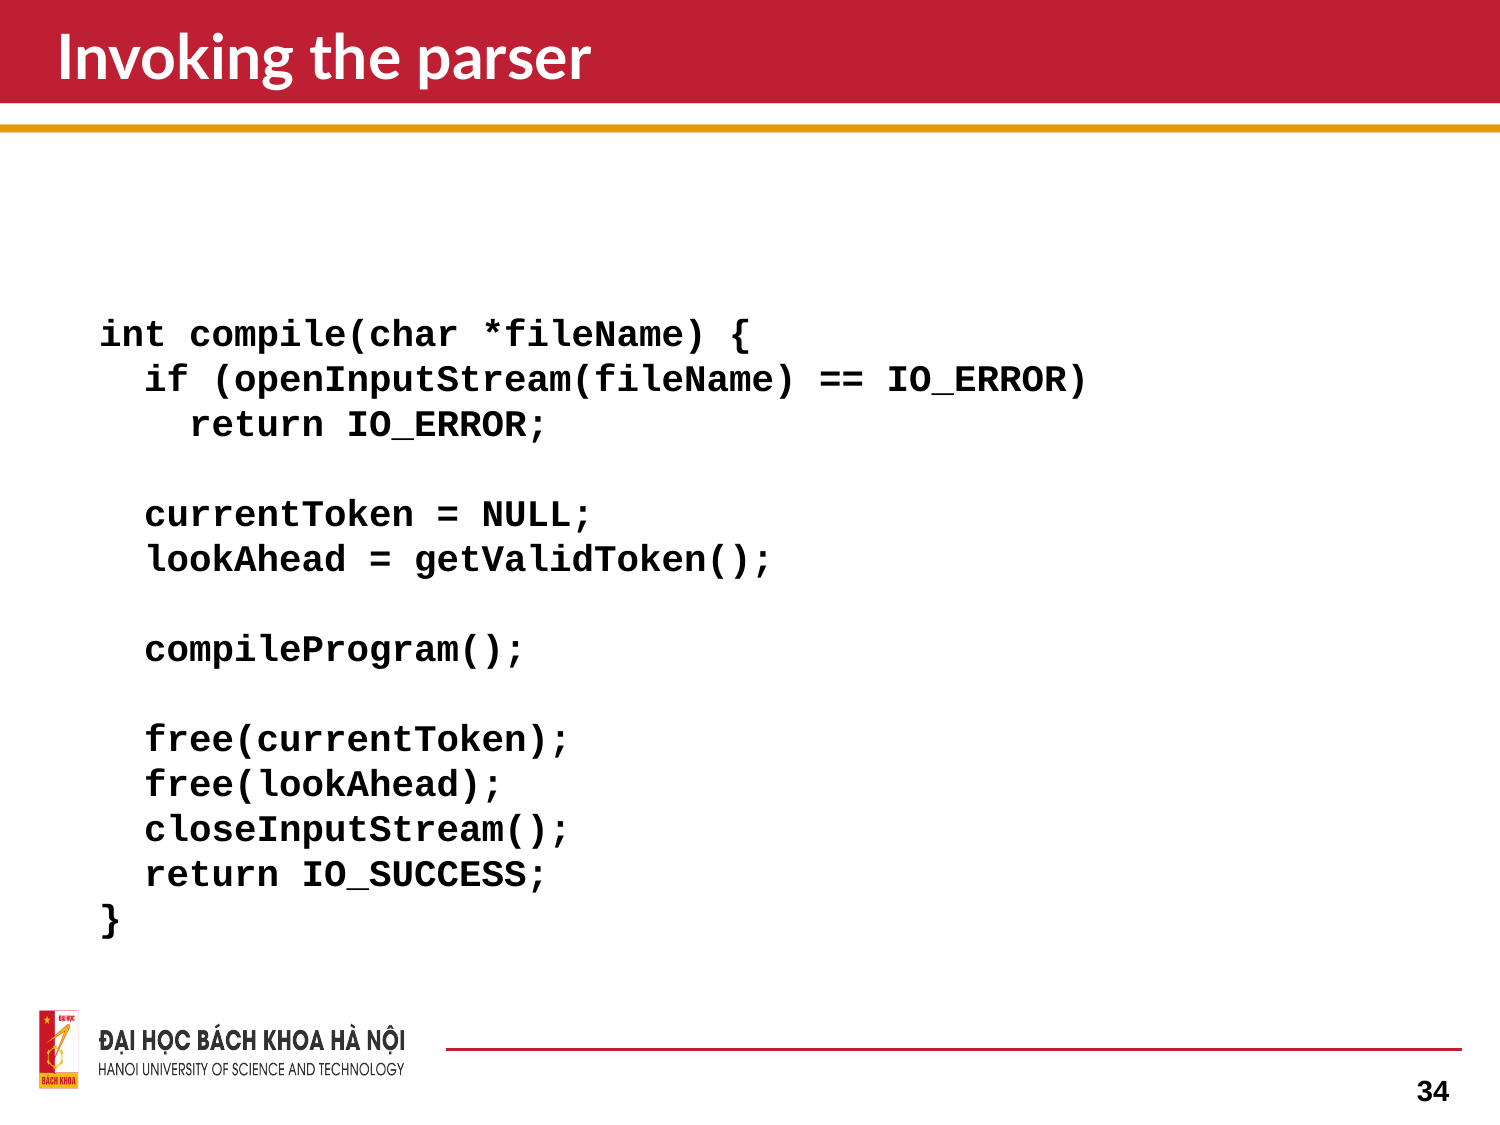

# Invoking the parser
int compile(char *fileName) {
  if (openInputStream(fileName) == IO_ERROR)
    return IO_ERROR;

  currentToken = NULL;
  lookAhead = getValidToken();

  compileProgram();

  free(currentToken);
  free(lookAhead);
  closeInputStream();
  return IO_SUCCESS;
}

34